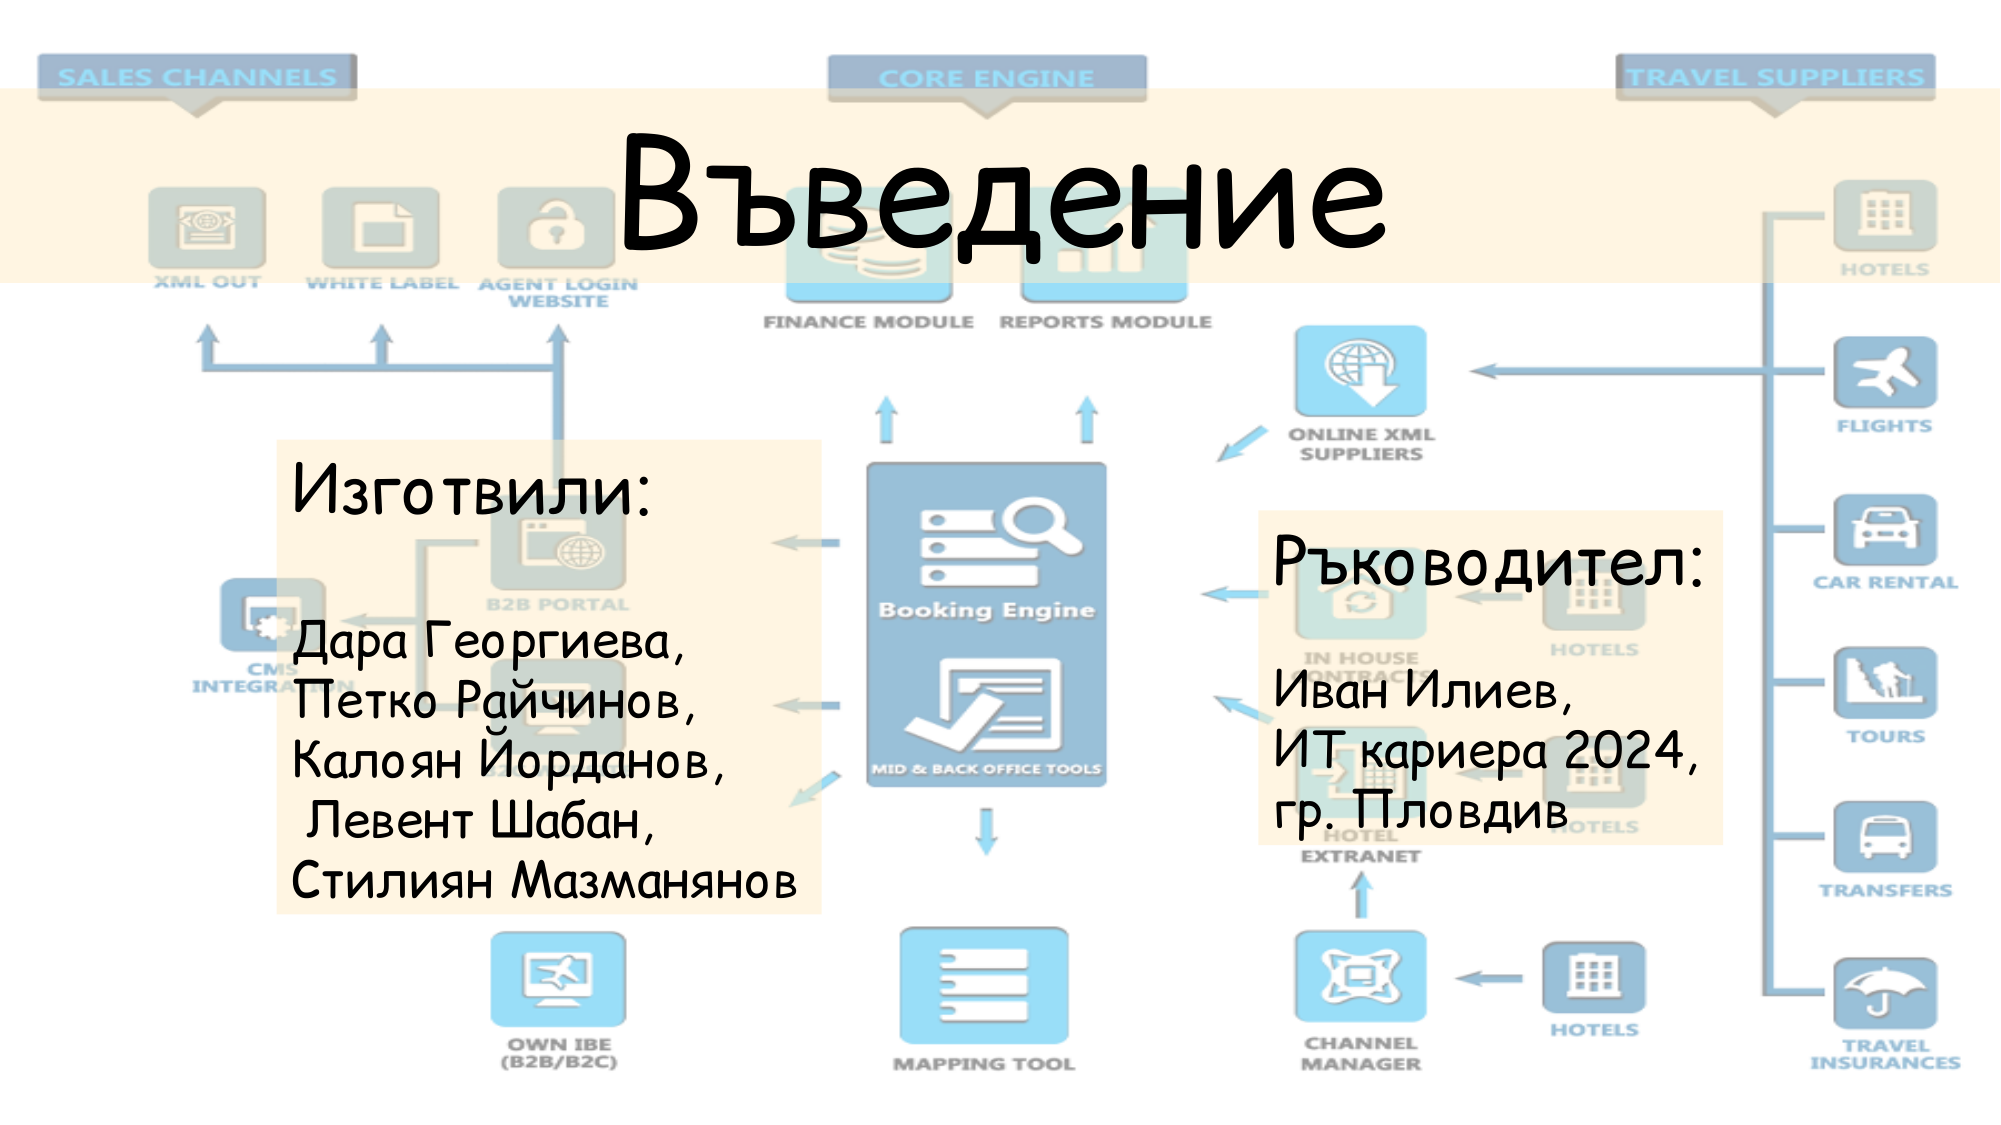

Въведение
Изготвили:

Дара Георгиева,
Петко Райчинов,
Калоян Йорданов,
 Левент Шабан,
Стилиян Мазманянов
Ръководител:

Иван Илиев,
ИТ кариера 2024,
гр. Пловдив